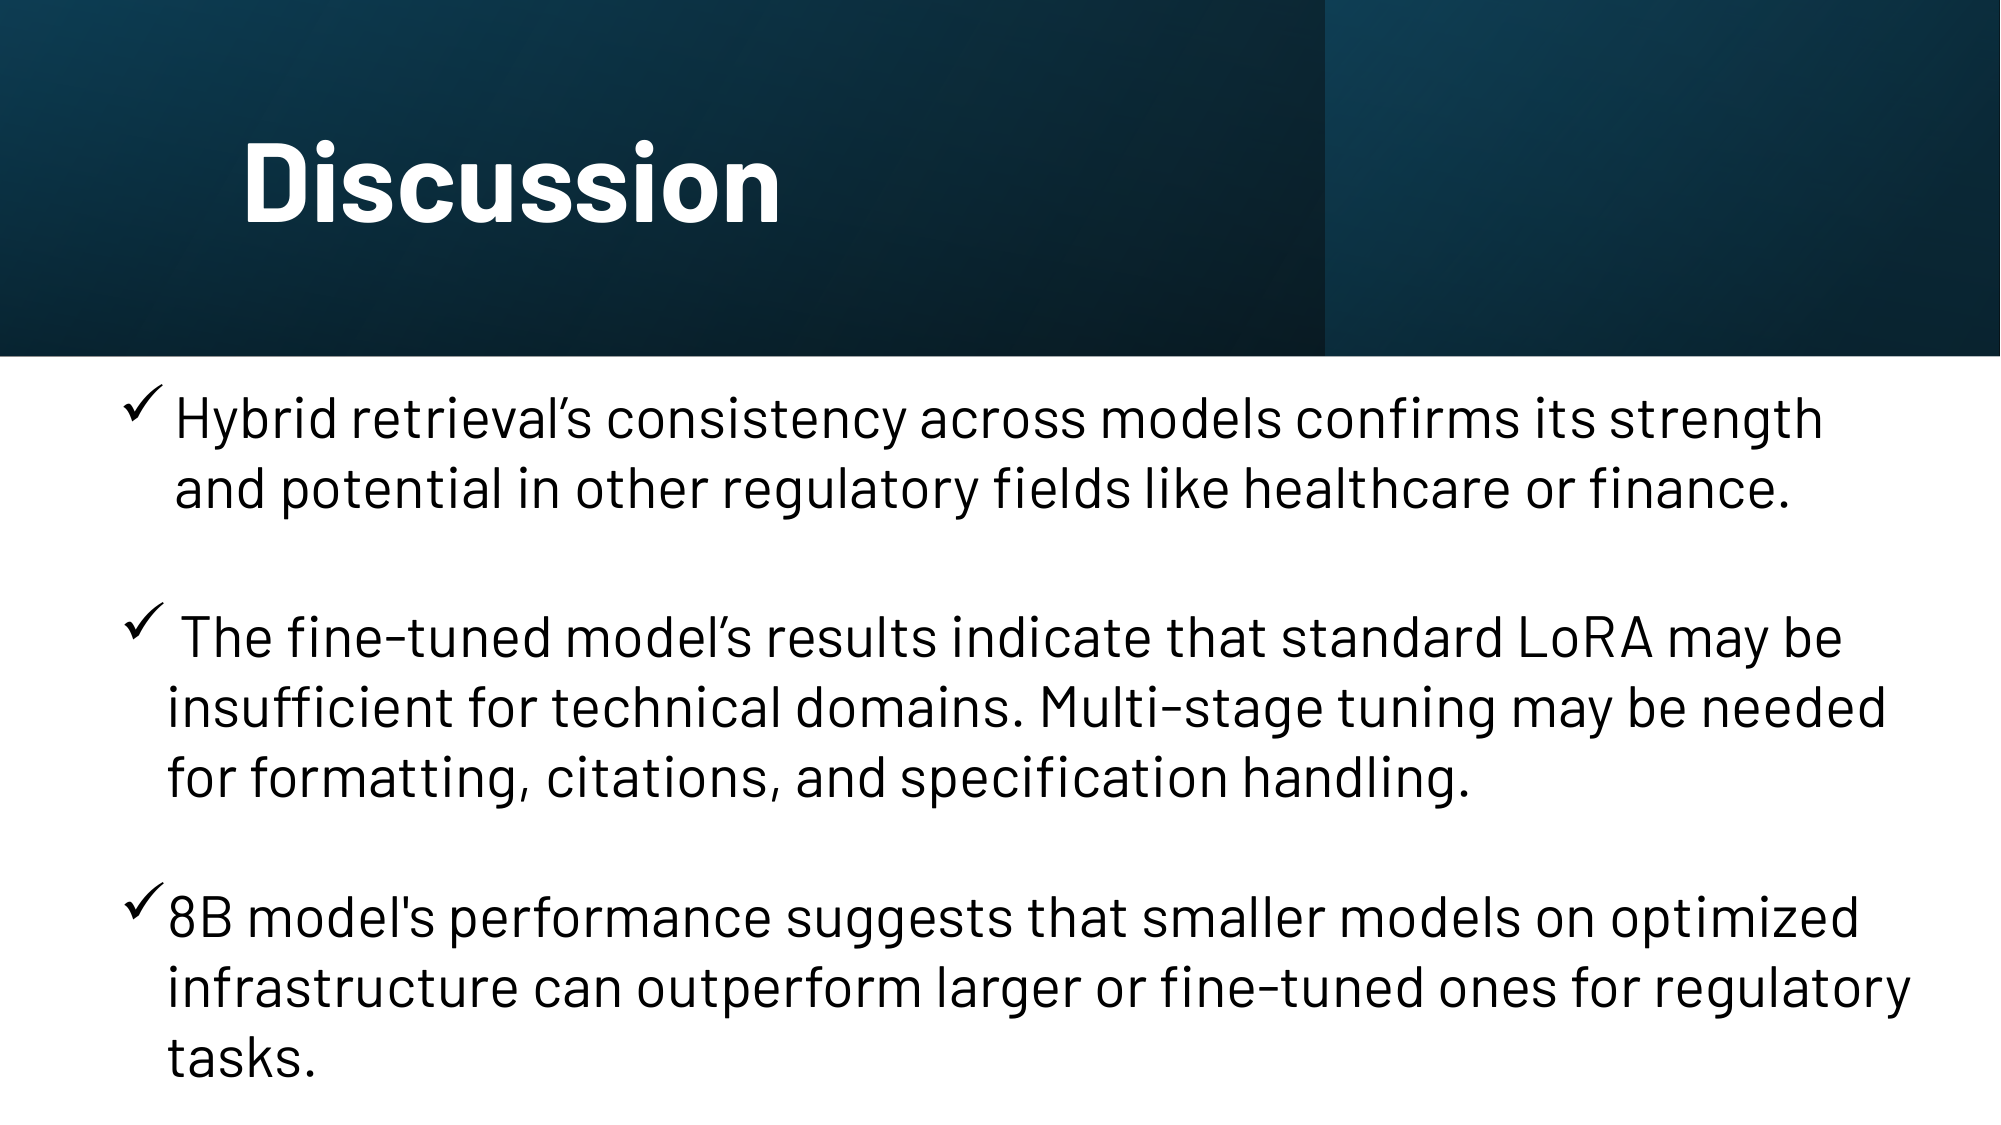

# Discussion
Hybrid retrieval’s consistency across models confirms its strength and potential in other regulatory fields like healthcare or finance.

 The fine-tuned model’s results indicate that standard LoRA may be insufficient for technical domains. Multi-stage tuning may be needed for formatting, citations, and specification handling.

8B model's performance suggests that smaller models on optimized infrastructure can outperform larger or fine-tuned ones for regulatory tasks.